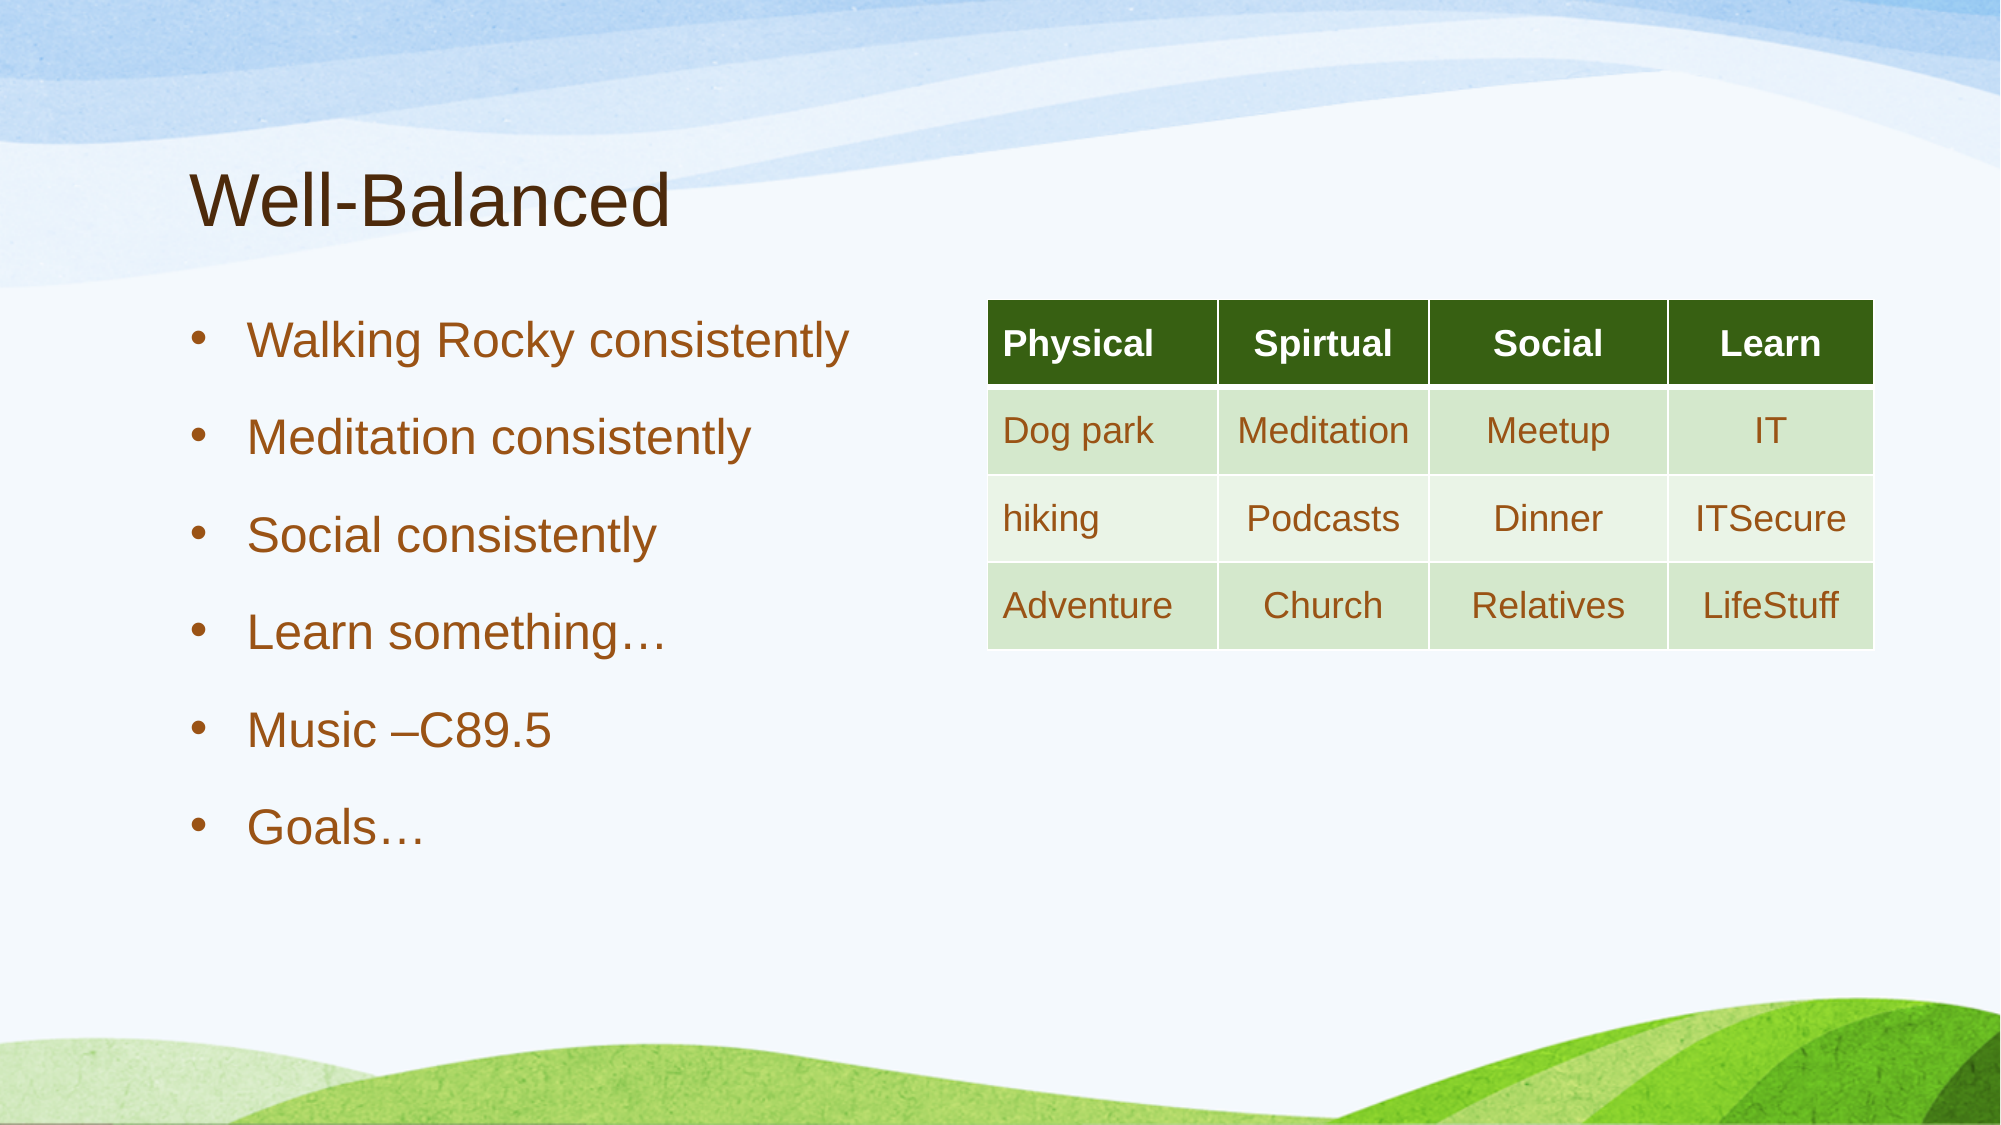

# Well-Balanced
| Physical | Spirtual | Social | Learn |
| --- | --- | --- | --- |
| Dog park | Meditation | Meetup | IT |
| hiking | Podcasts | Dinner | ITSecure |
| Adventure | Church | Relatives | LifeStuff |
Walking Rocky consistently
Meditation consistently
Social consistently
Learn something…
Music –C89.5
Goals…